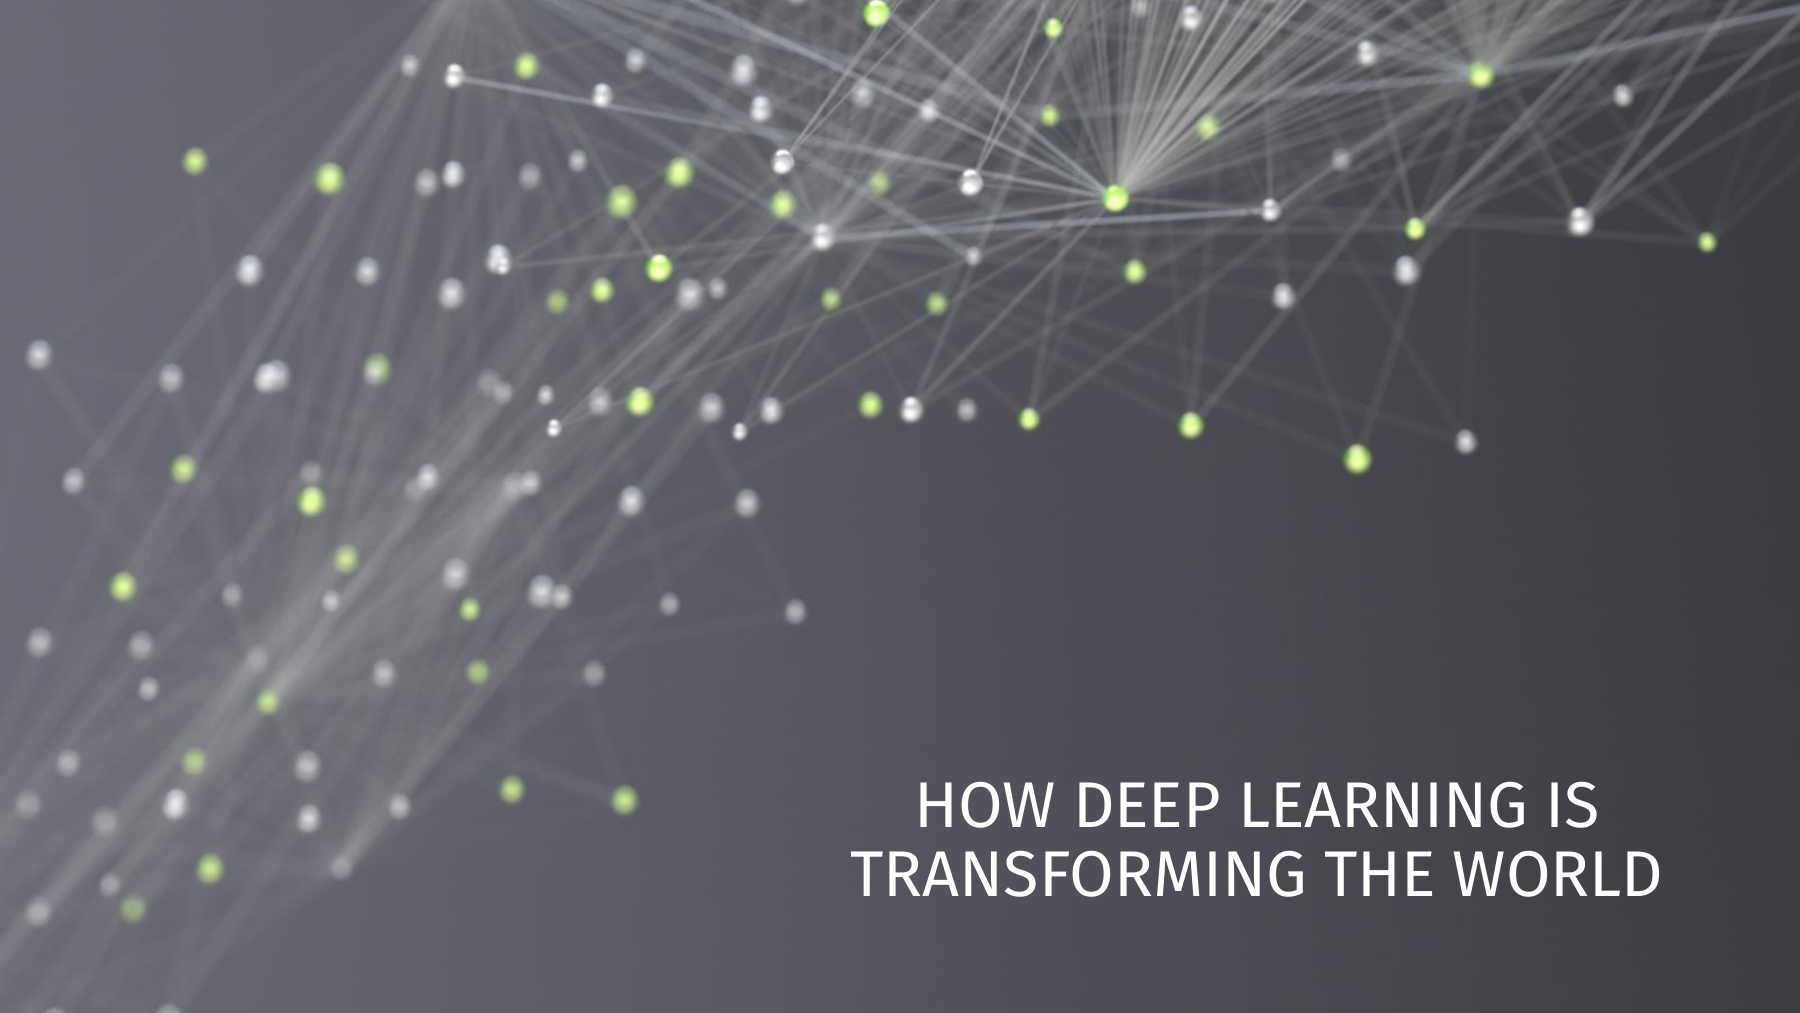

# How deep learning is transforming the world